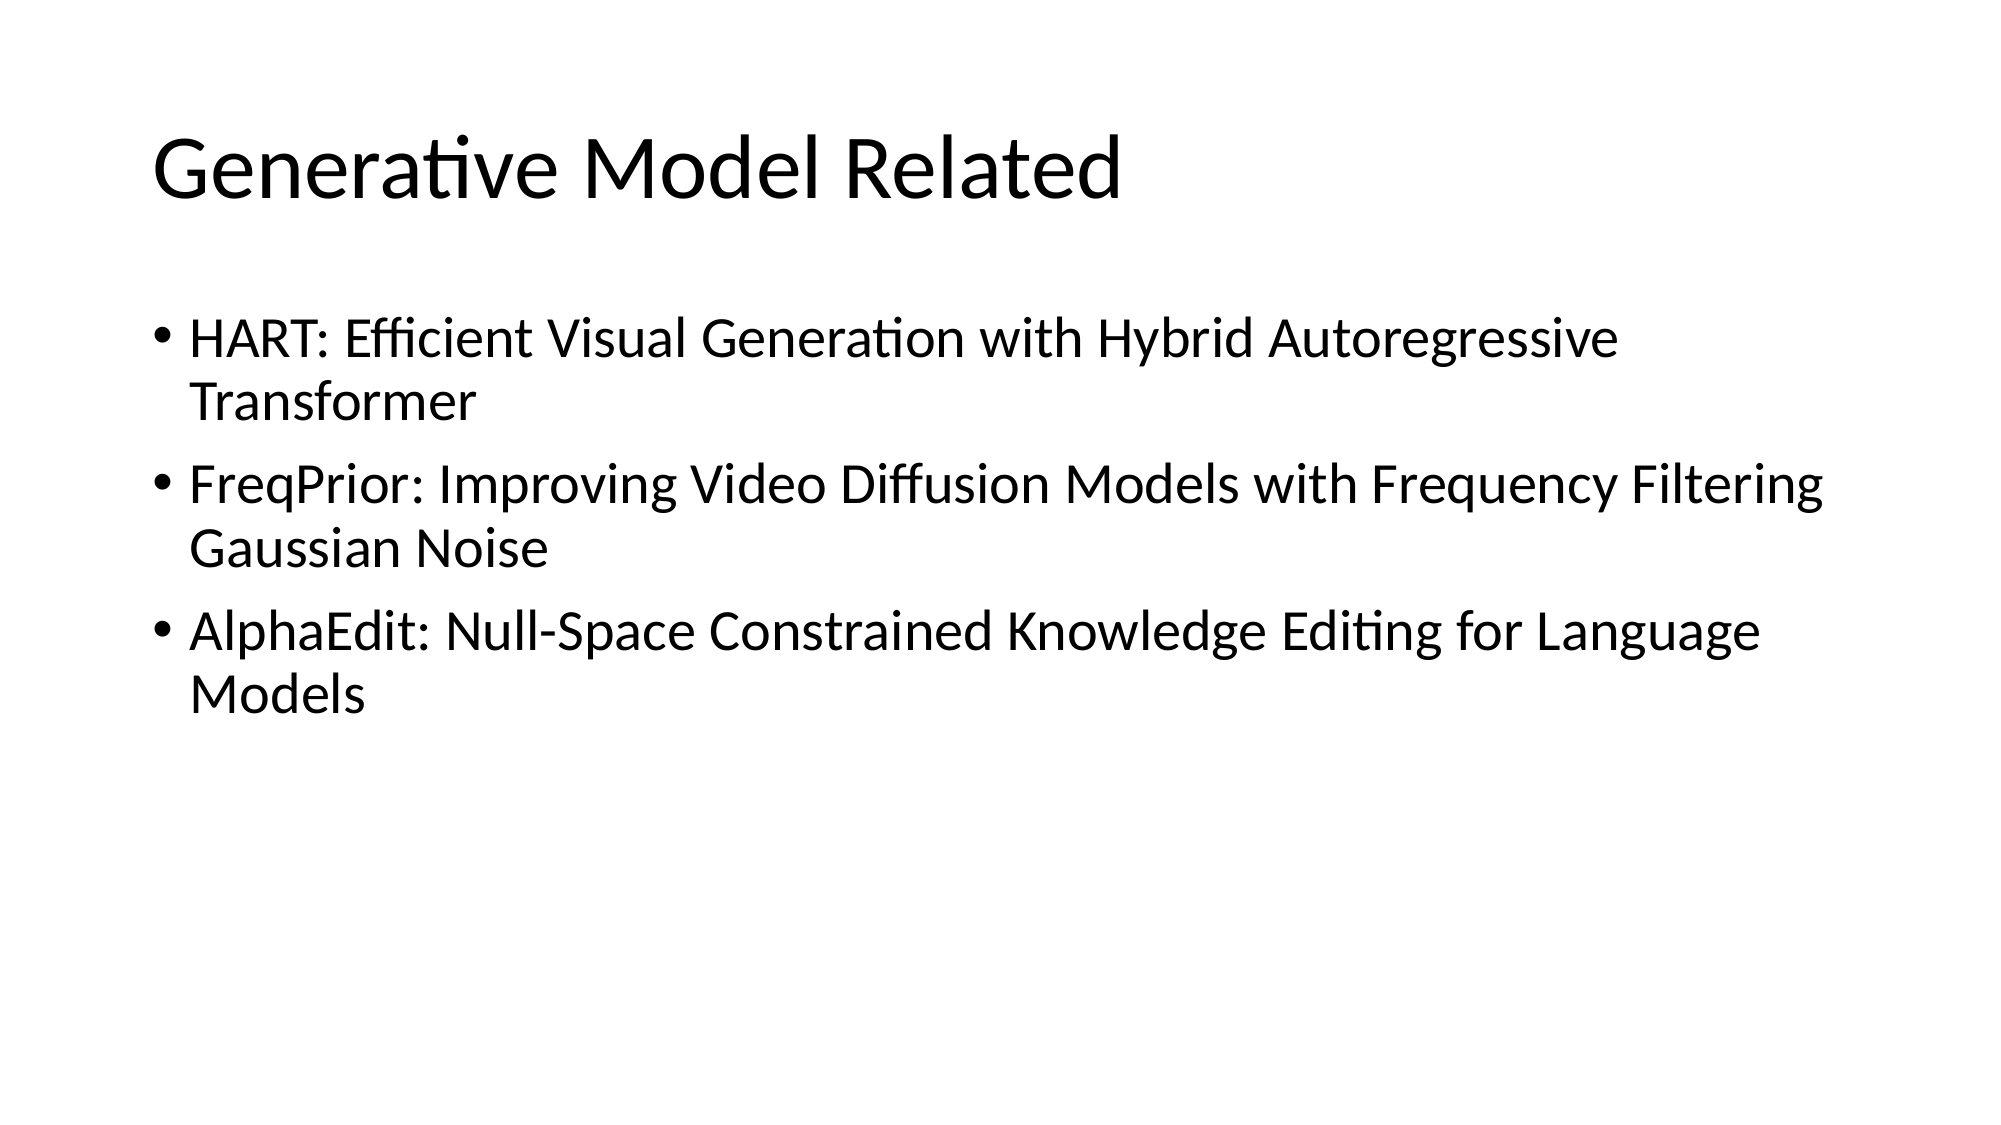

# Generative Model Related
HART: Efficient Visual Generation with Hybrid Autoregressive Transformer
FreqPrior: Improving Video Diffusion Models with Frequency Filtering Gaussian Noise
AlphaEdit: Null-Space Constrained Knowledge Editing for Language Models